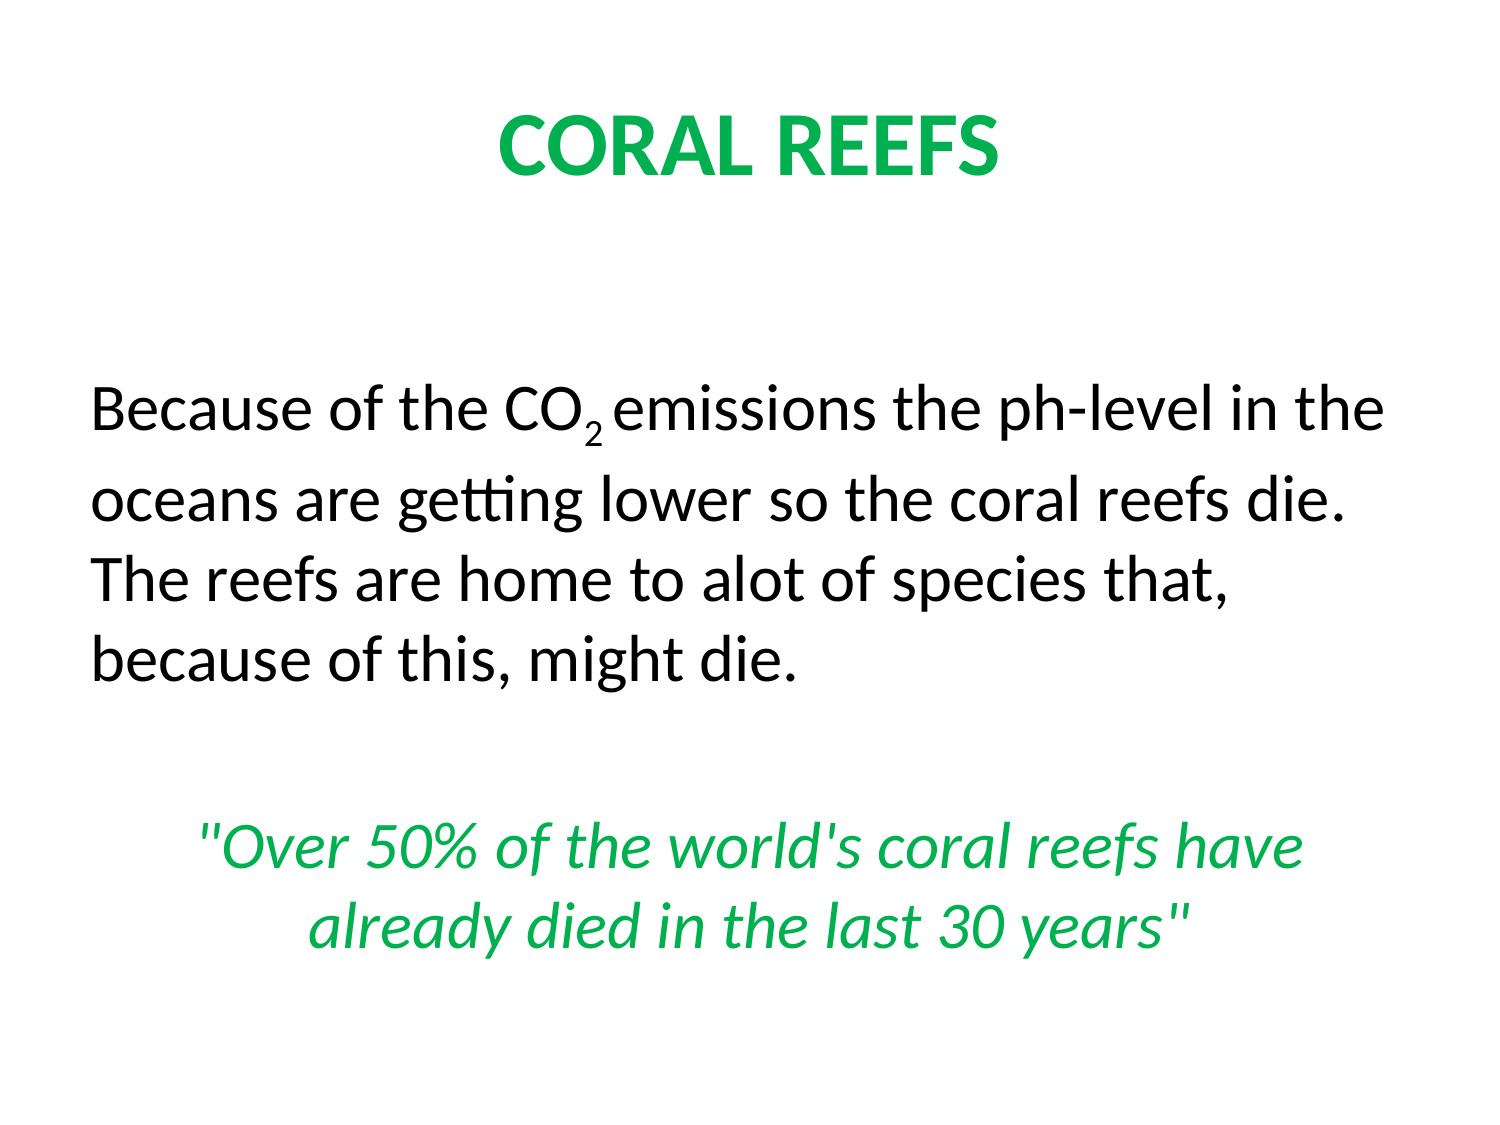

# CORAL REEFS

Because of the CO2 emissions the ph-level in the oceans are getting lower so the coral reefs die. The reefs are home to alot of species that, because of this, might die.

"Over 50% of the world's coral reefs have already died in the last 30 years"